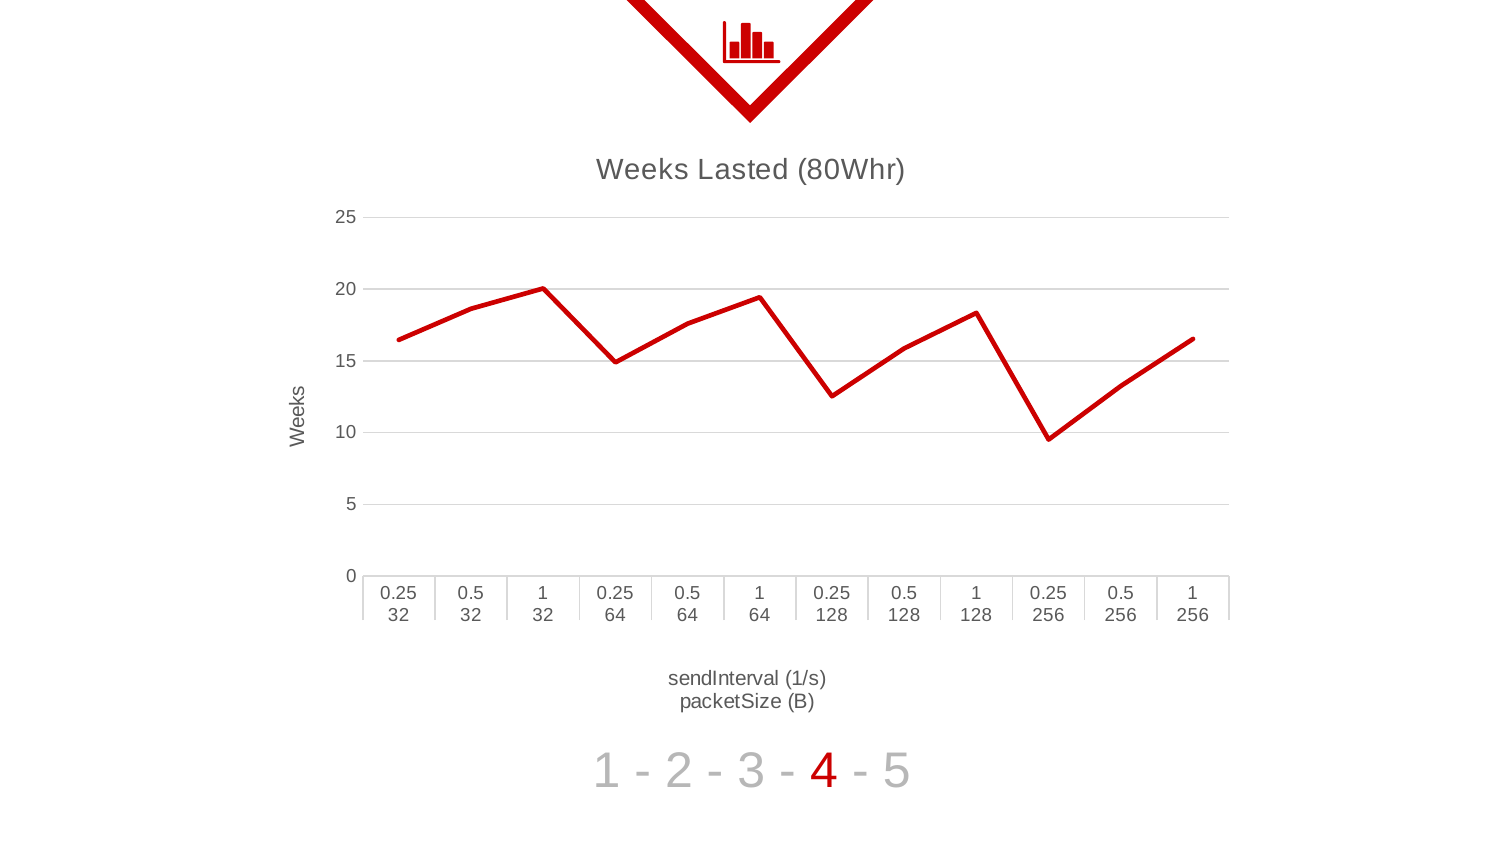

### Chart: Weeks Lasted (80Whr)

| Category |  |
|---|---|
| 0.25 | 16.467700474519763 |
| 0.5 | 18.63681970533574 |
| 1 | 20.05002854037952 |
| 0.25 | 14.900942396555086 |
| 0.5 | 17.59991832634865 |
| 1 | 19.436115939155023 |
| 0.25 | 12.537954984557674 |
| 0.5 | 15.875253207850772 |
| 1 | 18.345000167960837 |
| 0.25 | 9.521398459413849 |
| 0.5 | 13.254705373184844 |
| 1 | 16.53202827458911 |
1 - 2 - 3 - 4 - 5